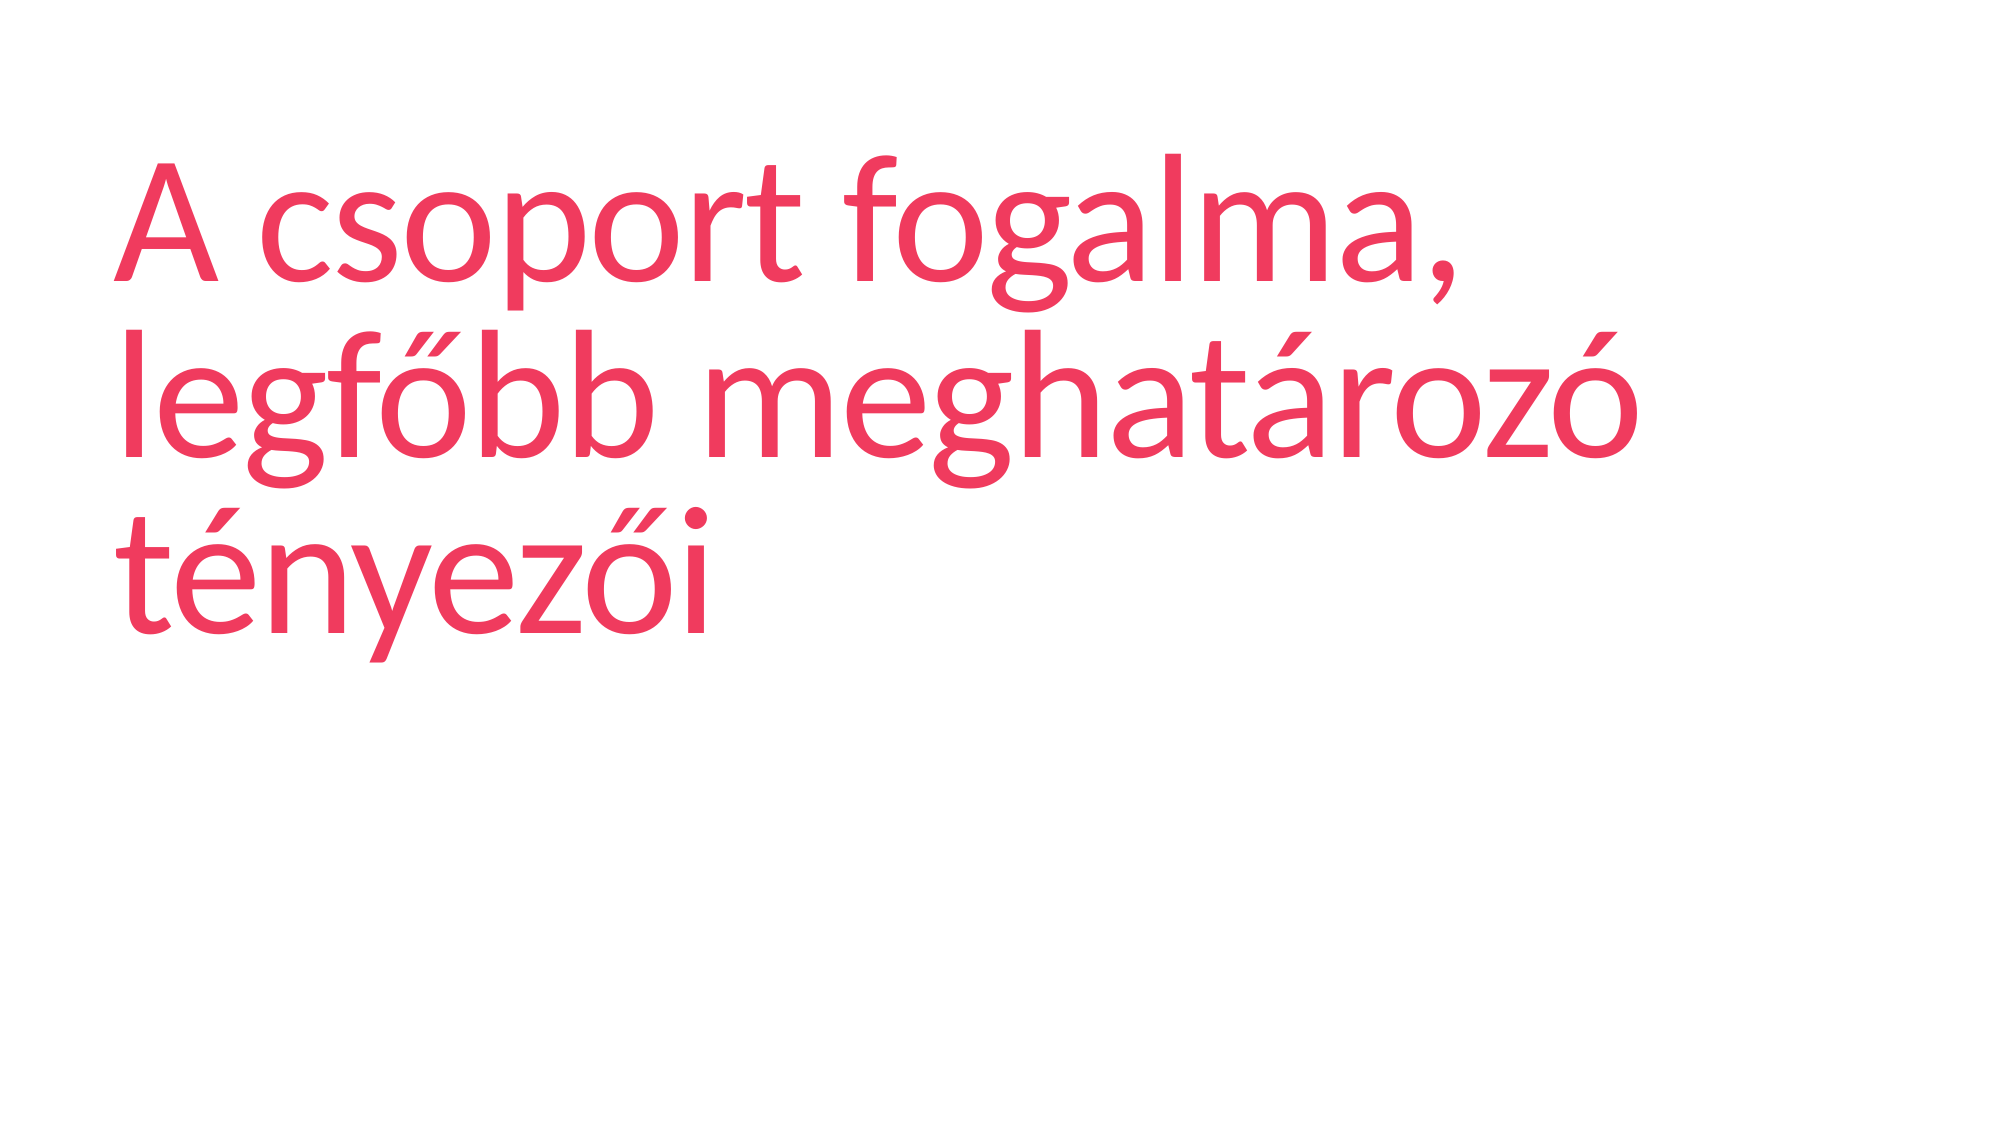

# A csoport fogalma, legfőbb meghatározó tényezői